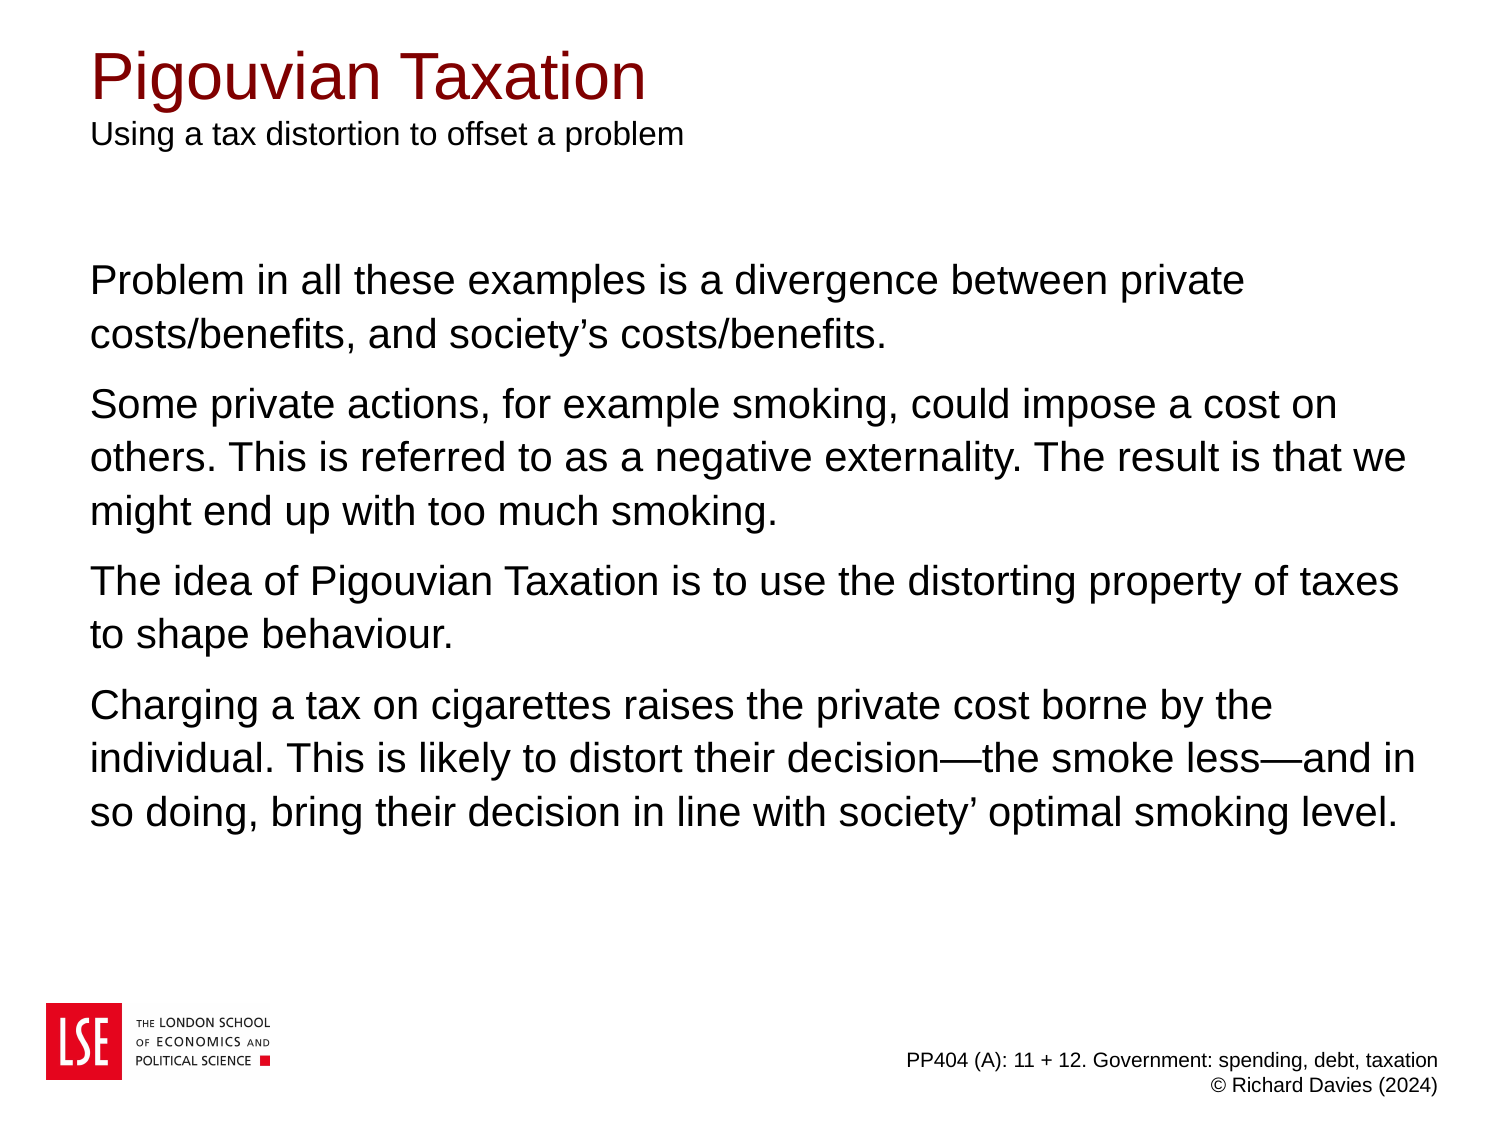

# Pigouvian Taxation Using a tax distortion to offset a problem

Problem in all these examples is a divergence between private costs/benefits, and society’s costs/benefits.
Some private actions, for example smoking, could impose a cost on others. This is referred to as a negative externality. The result is that we might end up with too much smoking.
The idea of Pigouvian Taxation is to use the distorting property of taxes to shape behaviour.
Charging a tax on cigarettes raises the private cost borne by the individual. This is likely to distort their decision—the smoke less—and in so doing, bring their decision in line with society’ optimal smoking level.